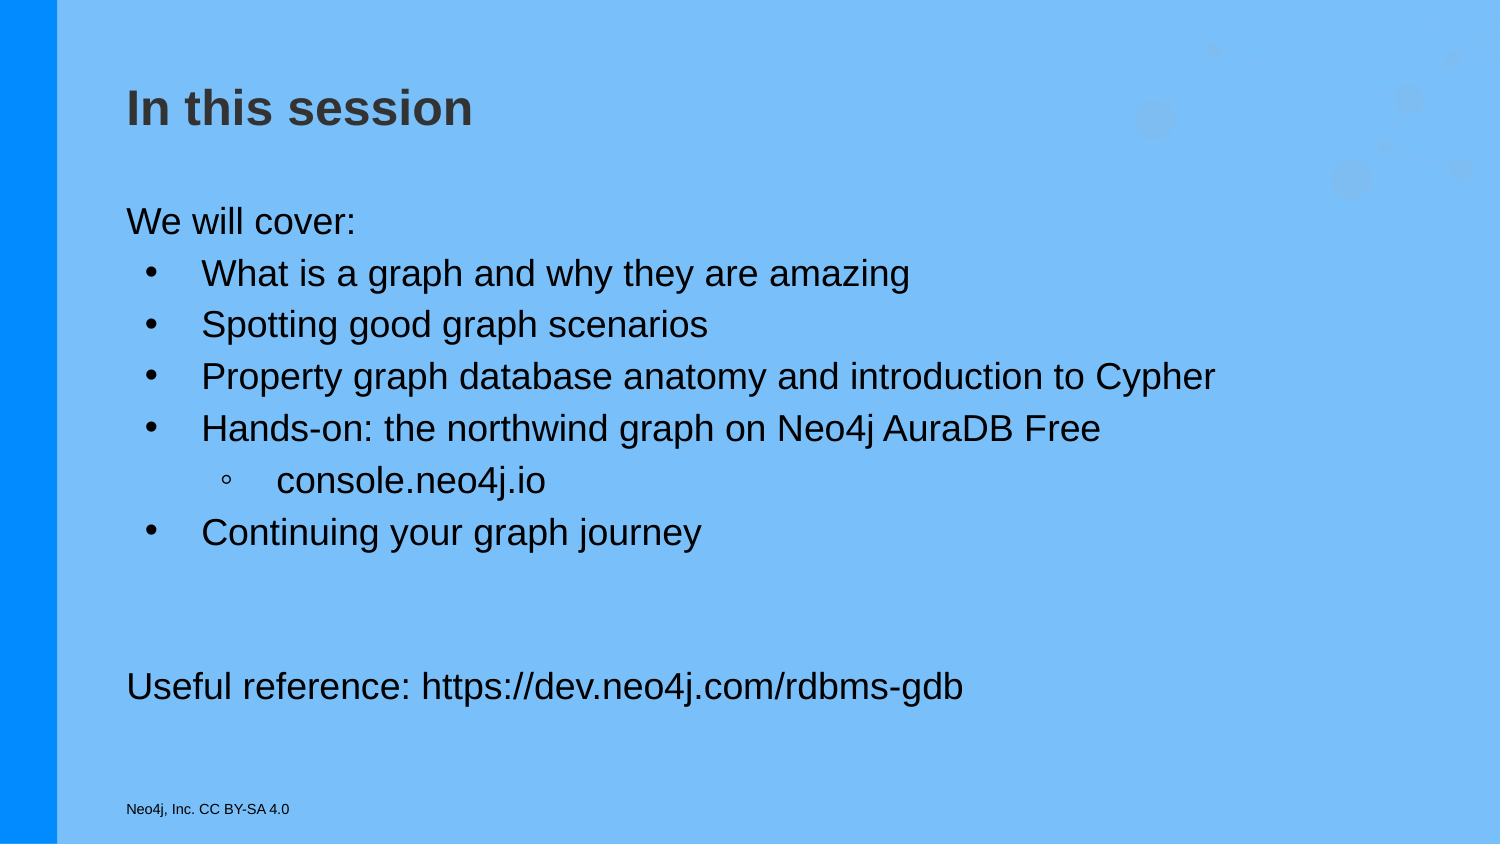

# In this session
We will cover:
What is a graph and why they are amazing
Spotting good graph scenarios
Property graph database anatomy and introduction to Cypher
Hands-on: the northwind graph on Neo4j AuraDB Free
console.neo4j.io
Continuing your graph journey

Useful reference: https://dev.neo4j.com/rdbms-gdb